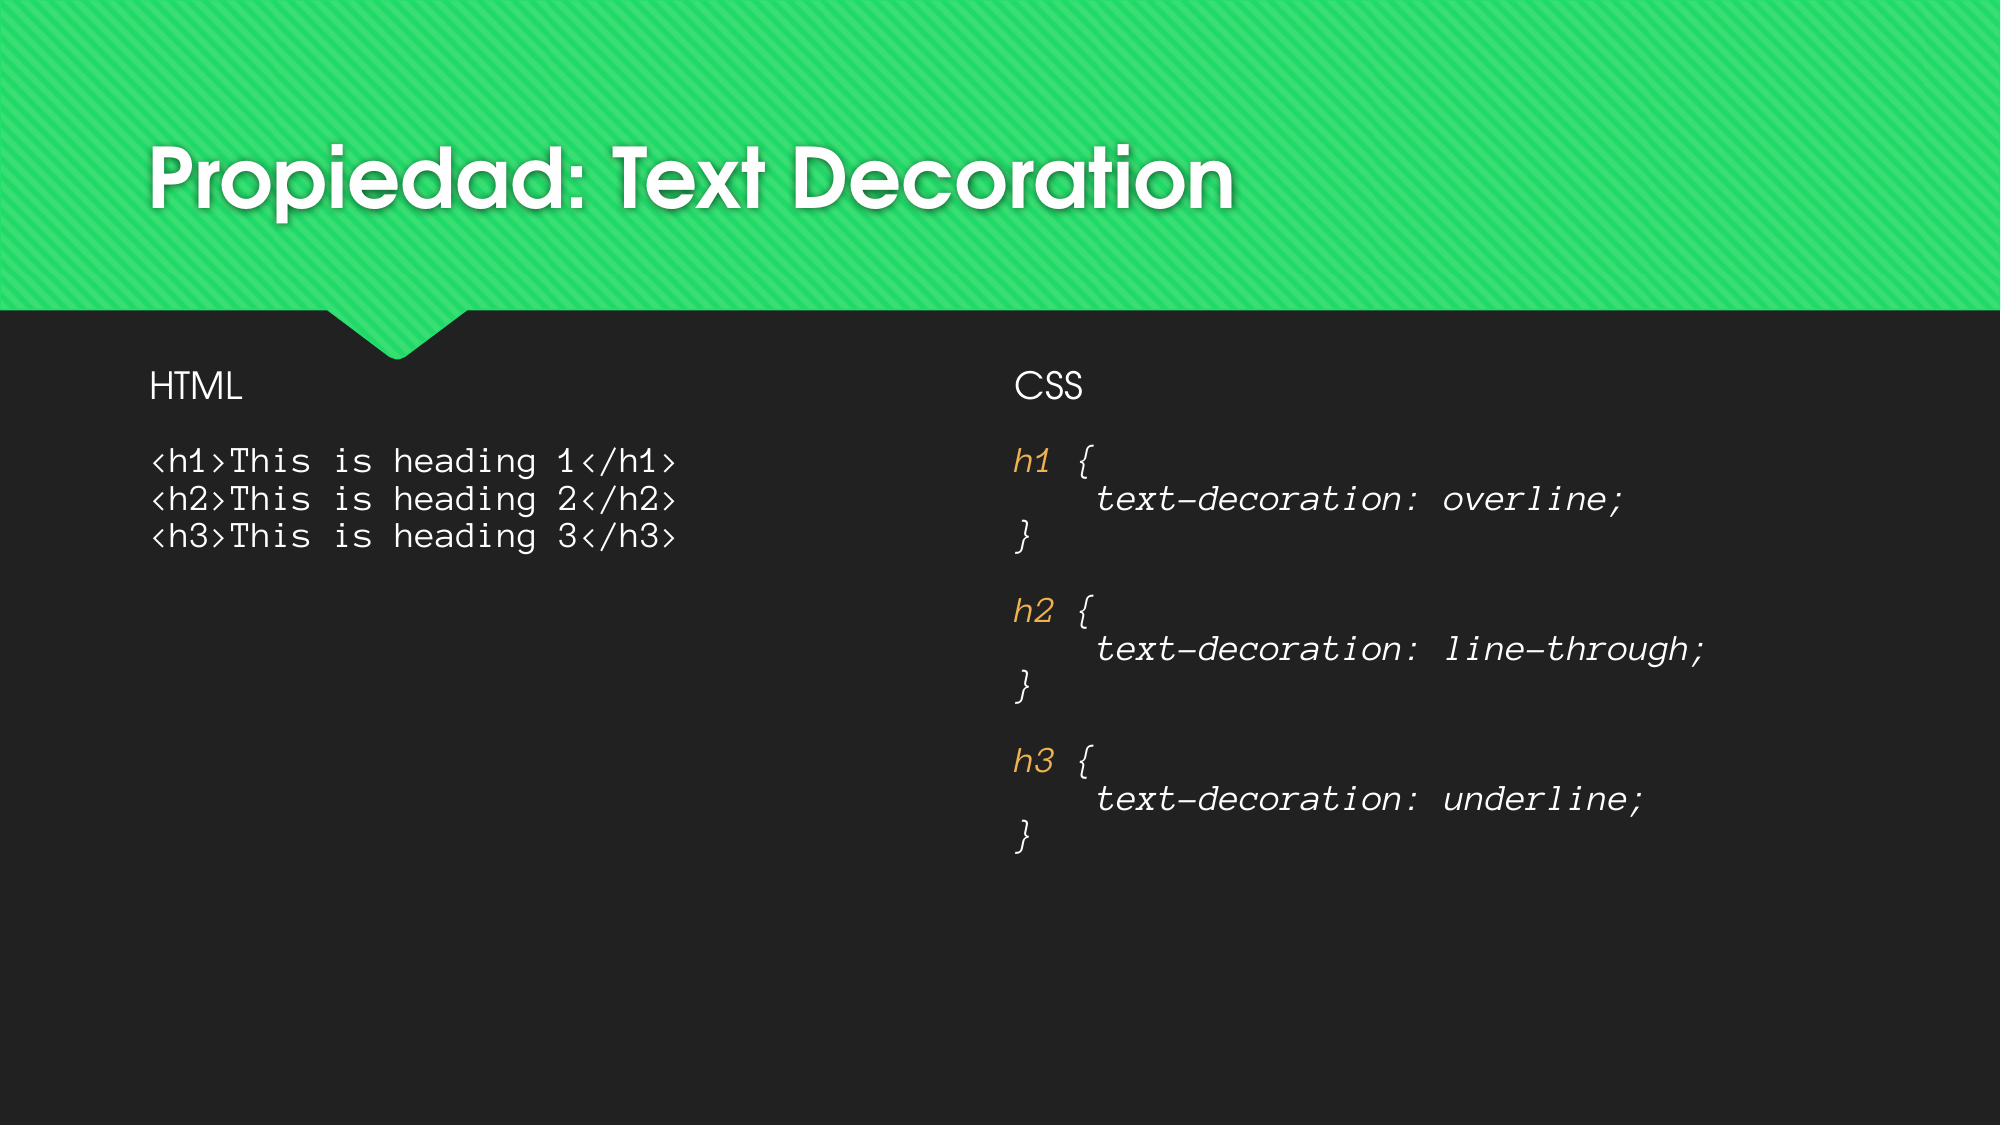

# Propiedad: Text Decoration
| HTML <h1>This is heading 1</h1> <h2>This is heading 2</h2> <h3>This is heading 3</h3> | CSS h1 { text-decoration: overline; } h2 { text-decoration: line-through; } h3 { text-decoration: underline; } |
| --- | --- |